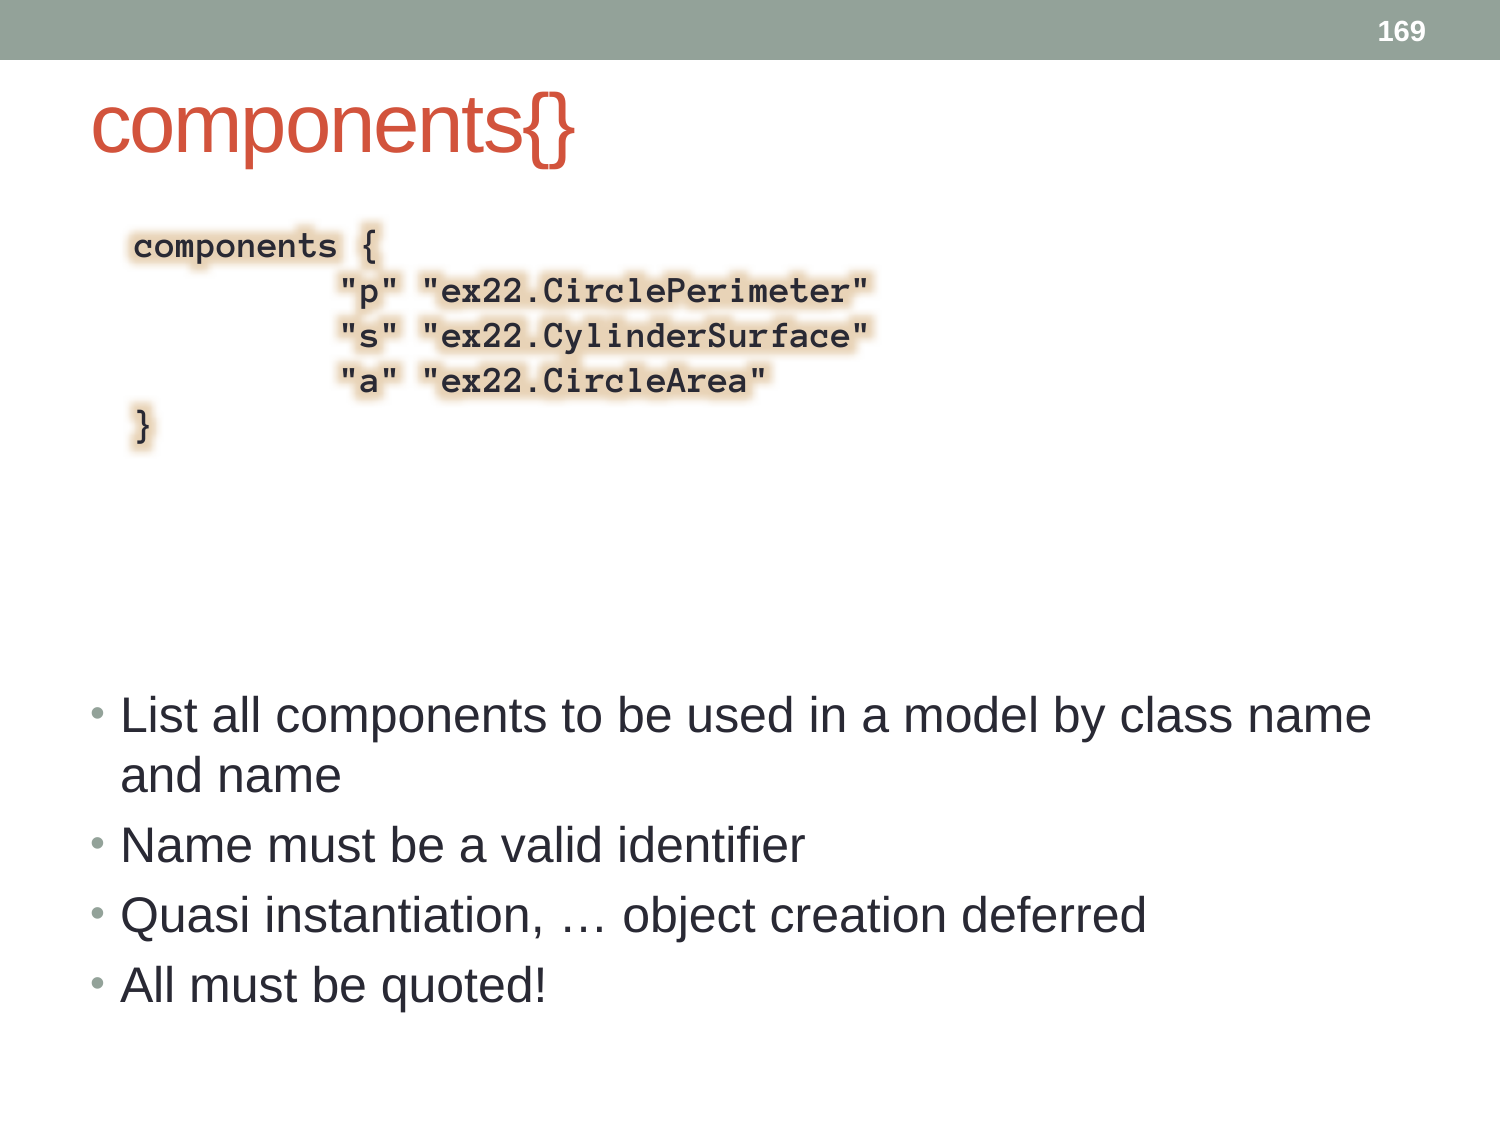

169
# components{}
 components {
           "p" "ex22.CirclePerimeter"
           "s" "ex22.CylinderSurface"
           "a" "ex22.CircleArea"
 }
List all components to be used in a model by class name and name
Name must be a valid identifier
Quasi instantiation, … object creation deferred
All must be quoted!